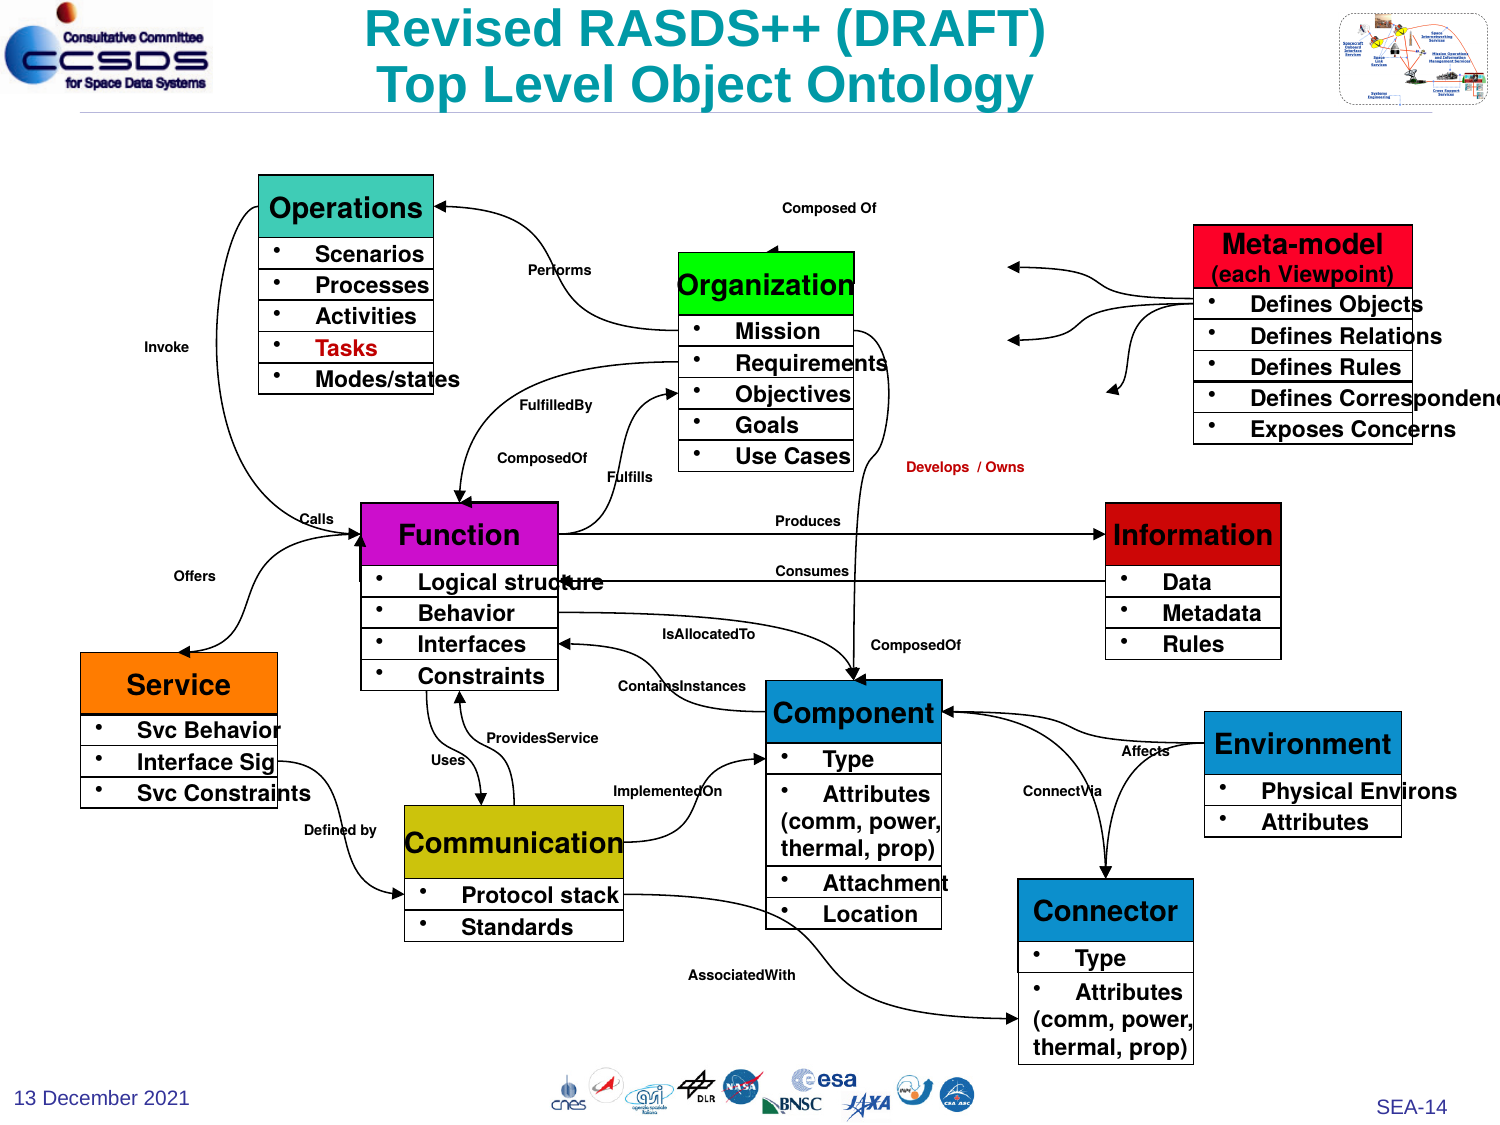

# Revised RASDS++ (DRAFT) Top Level Object Ontology
Operations
Composed Of
Meta-model
(each Viewpoint)
 Defines Objects
 Defines Relations
 Defines Rules
 Exposes Concerns
 Scenarios
Organization
Performs
 Processes
 Activities
 Mission
Invoke
 Tasks
 Requirements
 Modes/states
 Objectives
 Defines Correspondences
FulfilledBy
 Goals
 Use Cases
ComposedOf
Develops  / Owns
Fulfills
Calls
Function
Information
Produces
Consumes
Offers
 Logical structure
 Data
 Behavior
 Metadata
IsAllocatedTo
 Interfaces
ComposedOf
 Rules
Service
 Constraints
ContainsInstances
Component
Environment
 Svc Behavior
ProvidesService
Affects
Uses
 Type
 Interface Sig
ImplementedOn
 Attributes
(comm, power,
thermal, prop)
ConnectVia
 Physical Environs
 Svc Constraints
Communication
 Attributes
Defined by
 Attachment
 Protocol stack
Connector
 Location
 Standards
 Type
AssociatedWith
 Attributes
(comm, power,
thermal, prop)
13 December 2021